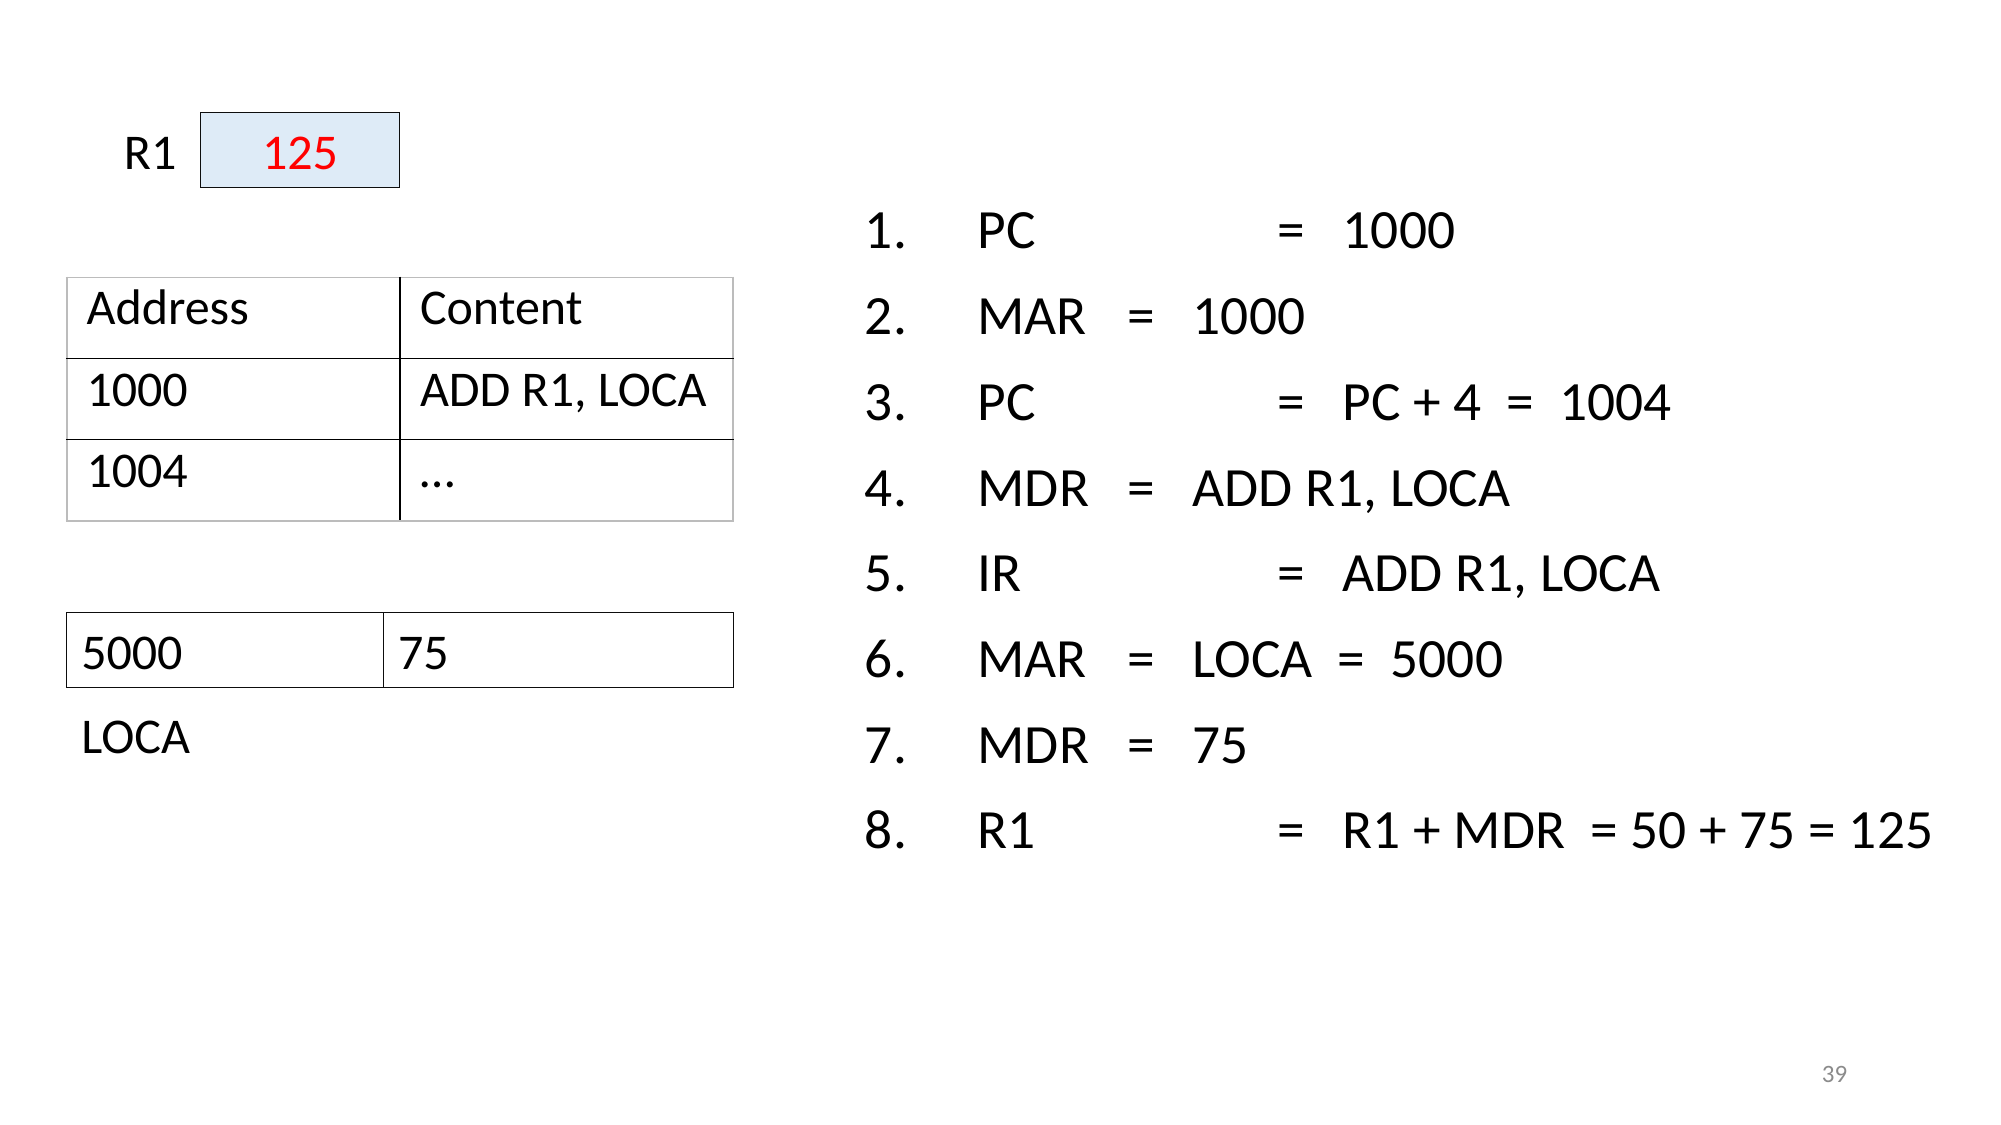

R1
50
125
PC 		=   1000
MAR 	=   1000
PC		=   PC + 4  =  1004
MDR	=   ADD R1, LOCA
IR		=   ADD R1, LOCA
MAR	=   LOCA  =  5000
MDR	=   75
R1		=   R1 + MDR  = 50 + 75 = 125

| Address | Content |
| --- | --- |
| 1000 | ADD R1, LOCA |
| 1004 | … |
5000
75
LOCA
39